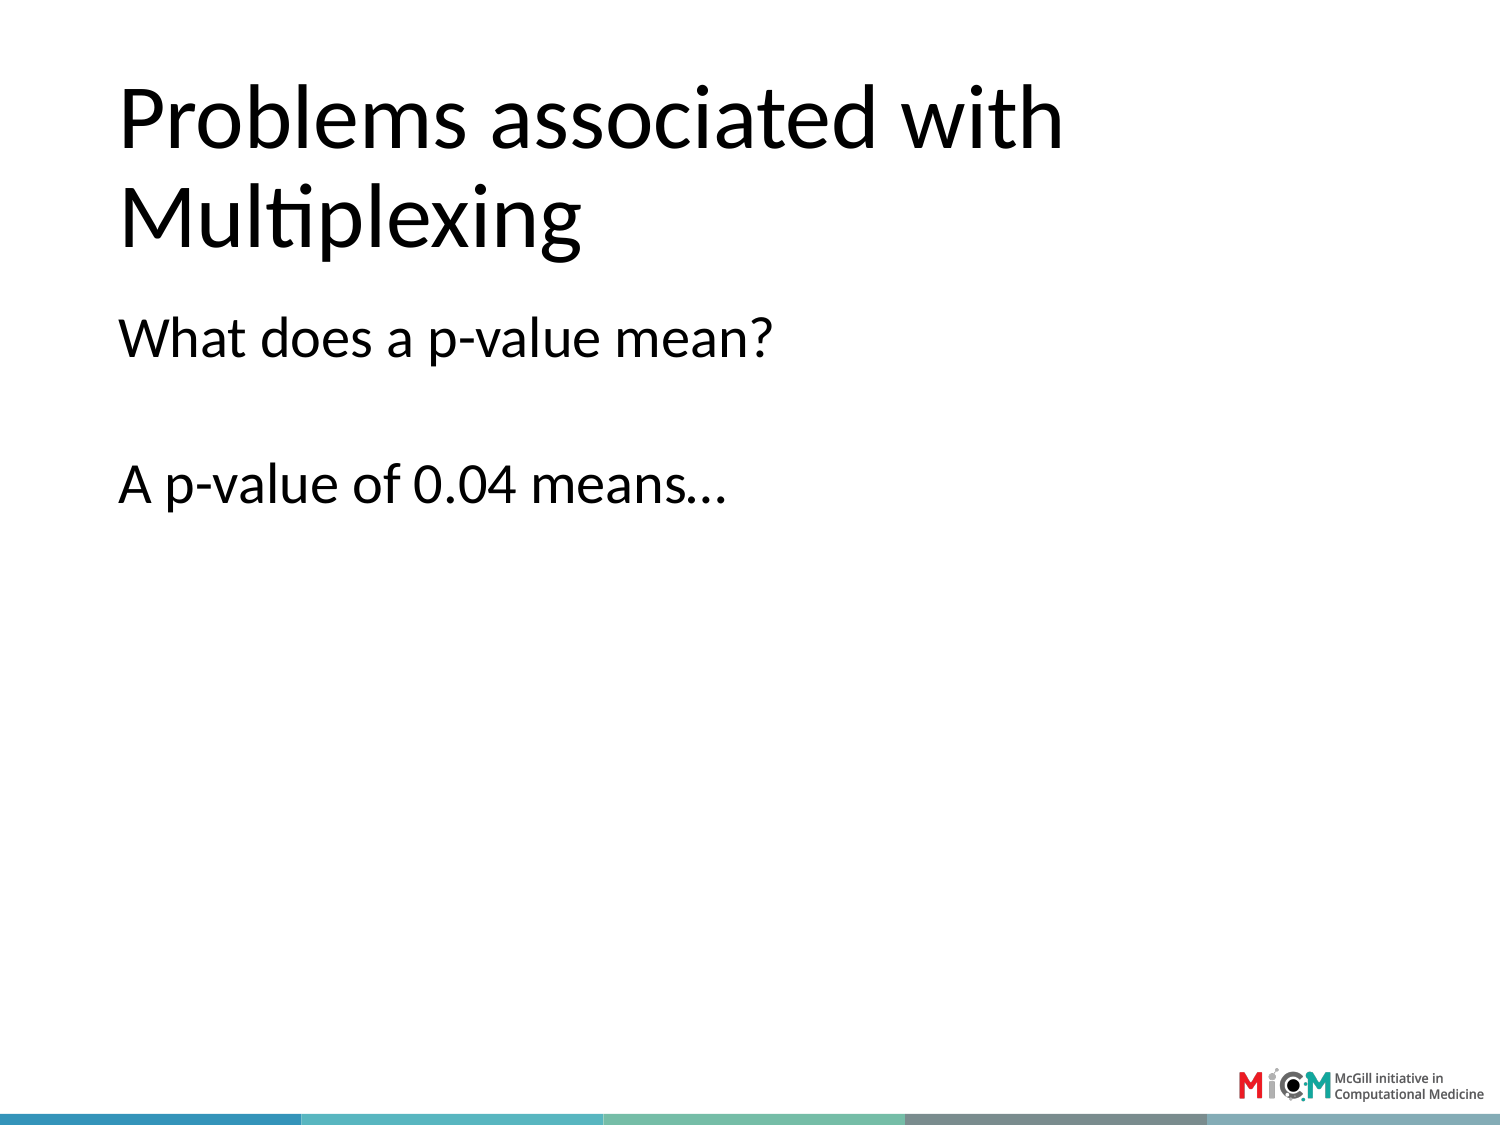

# Problems associated with Multiplexing
What does a p-value mean?
A p-value of 0.04 means…